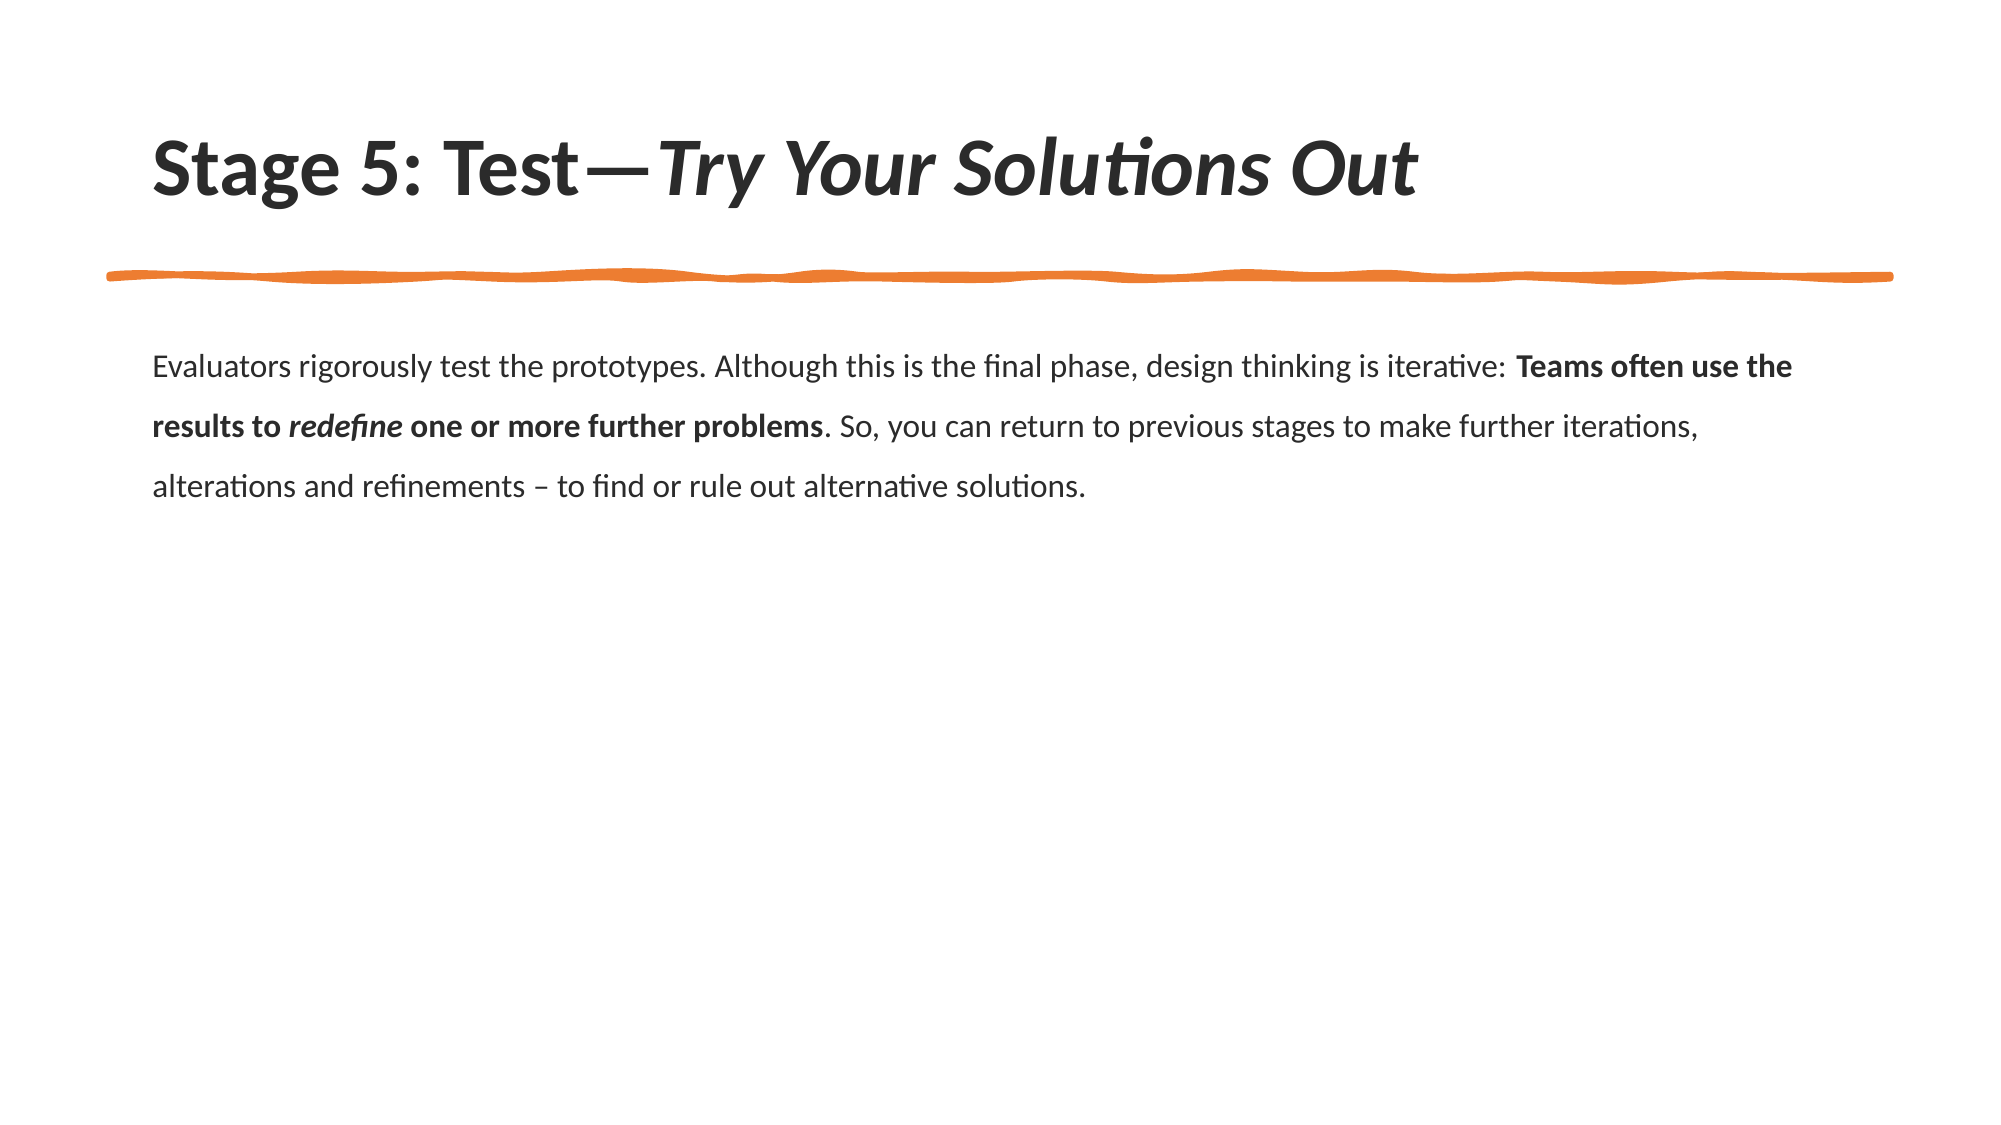

# Stage 5: Test—Try Your Solutions Out

Evaluators rigorously test the prototypes. Although this is the final phase, design thinking is iterative: Teams often use the results to redefine one or more further problems. So, you can return to previous stages to make further iterations, alterations and refinements – to find or rule out alternative solutions.